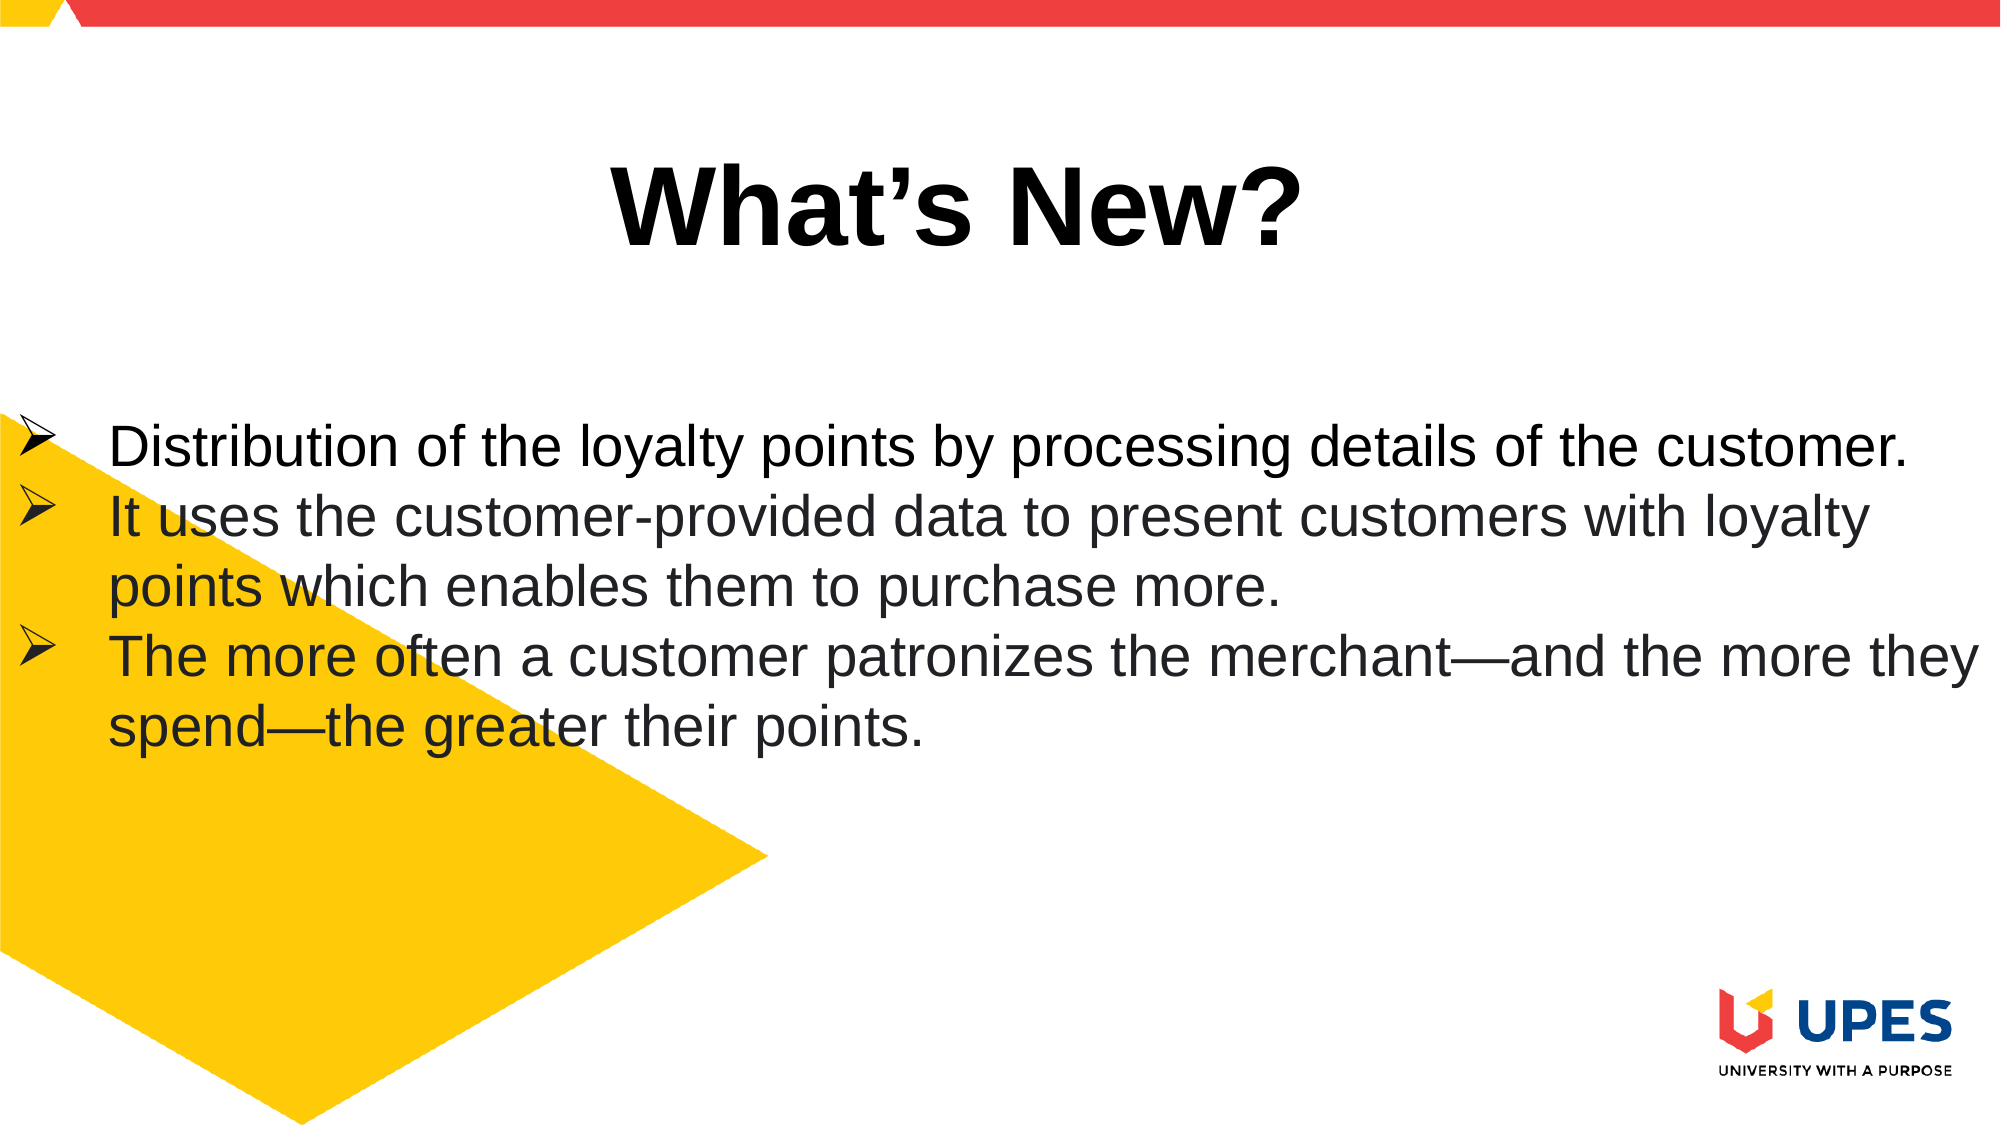

What’s New?

Distribution of the loyalty points by processing details of the customer.
It uses the customer-provided data to present customers with loyalty points which enables them to purchase more.
The more often a customer patronizes the merchant—and the more they spend—the greater their points.